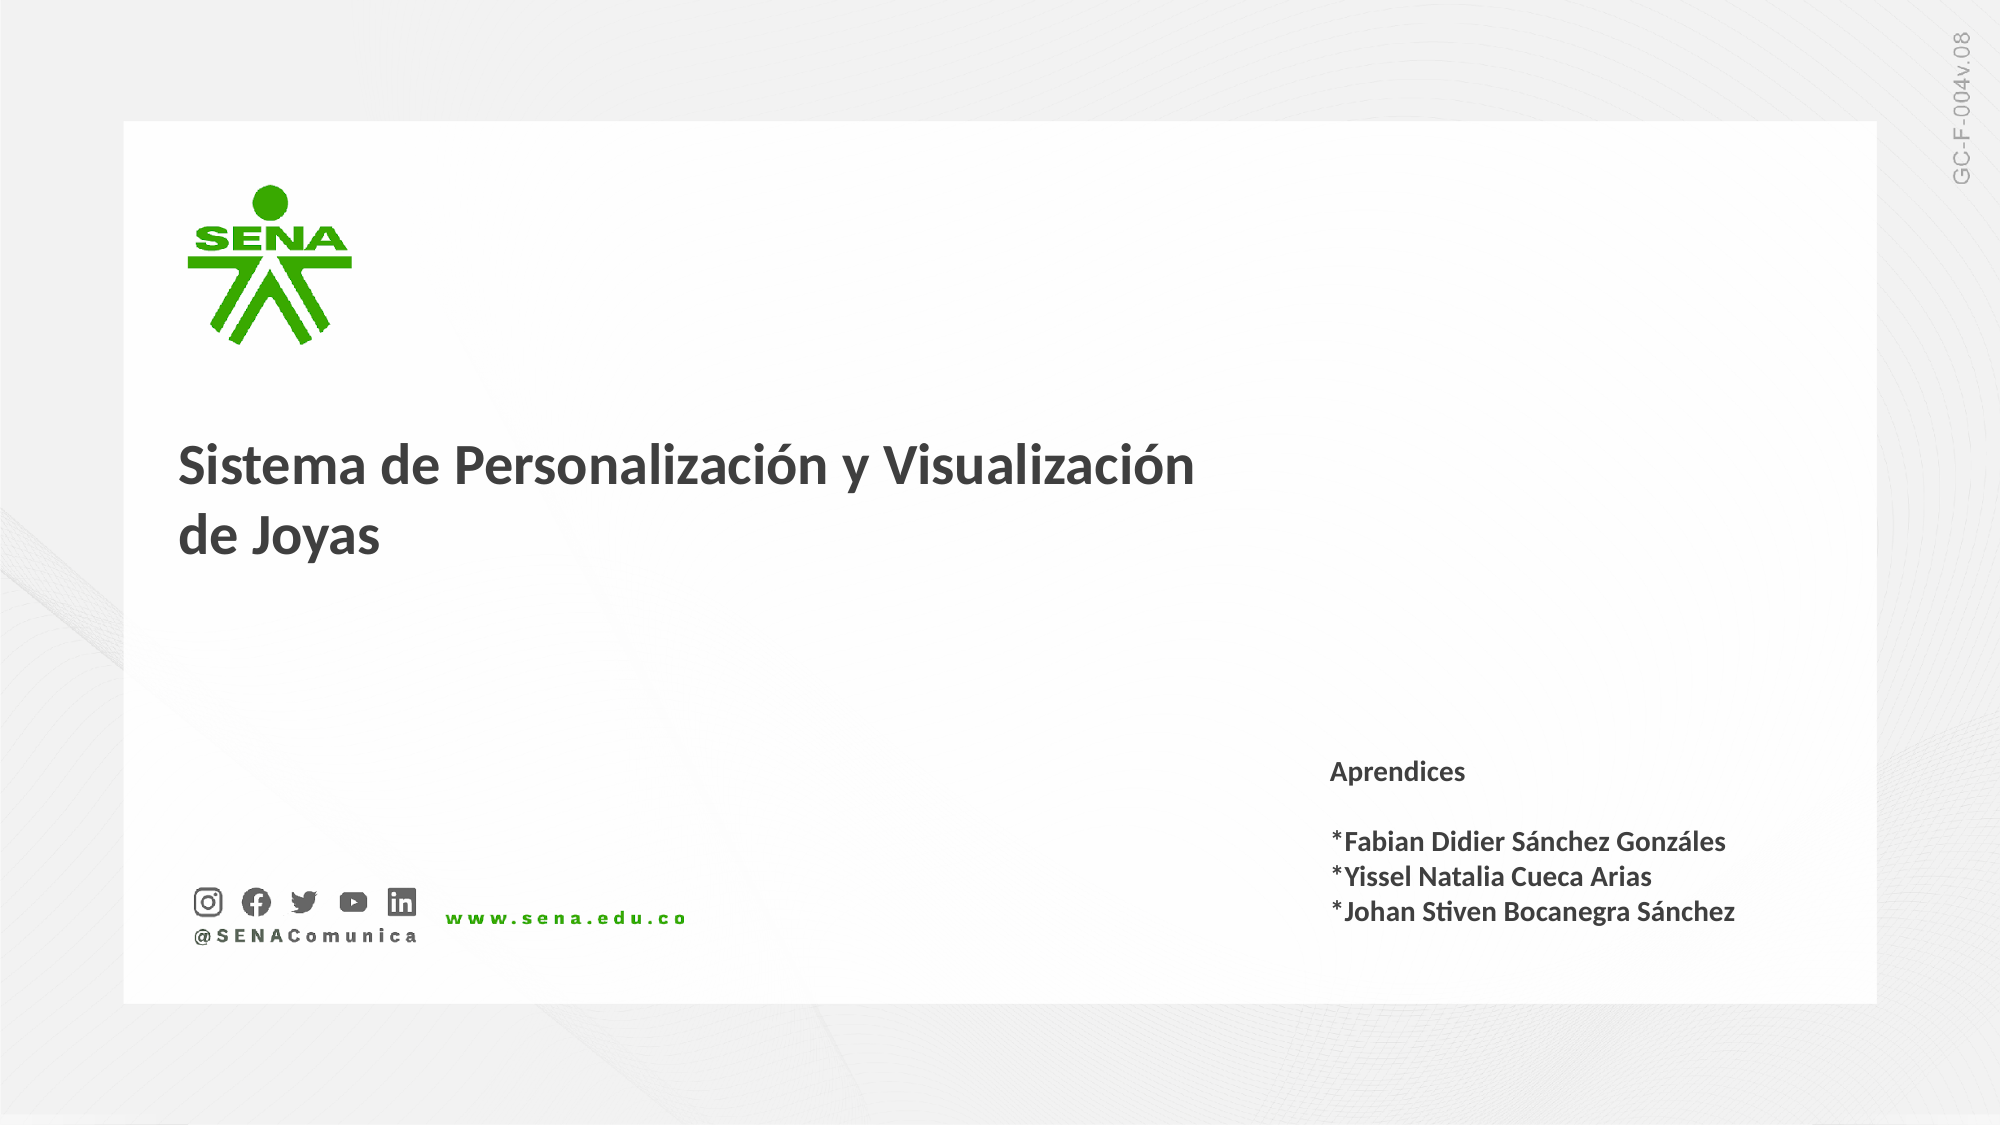

Sistema de Personalización y Visualización de Joyas

Aprendices
*Fabian Didier Sánchez Gonzáles
*Yissel Natalia Cueca Arias
*Johan Stiven Bocanegra Sánchez